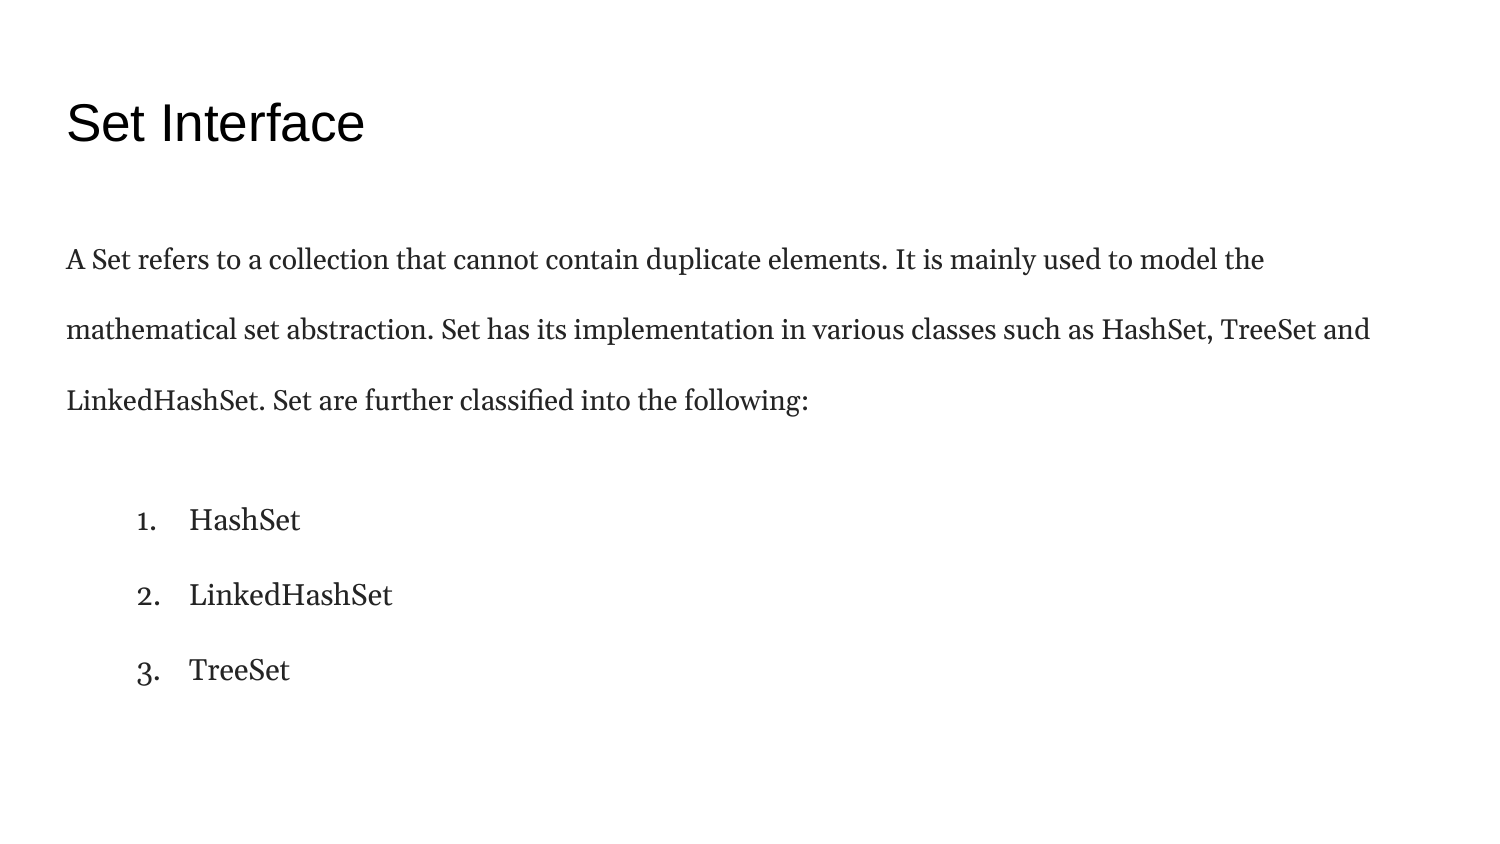

# Set Interface
A Set refers to a collection that cannot contain duplicate elements. It is mainly used to model the mathematical set abstraction. Set has its implementation in various classes such as HashSet, TreeSet and LinkedHashSet. Set are further classified into the following:
HashSet
LinkedHashSet
TreeSet